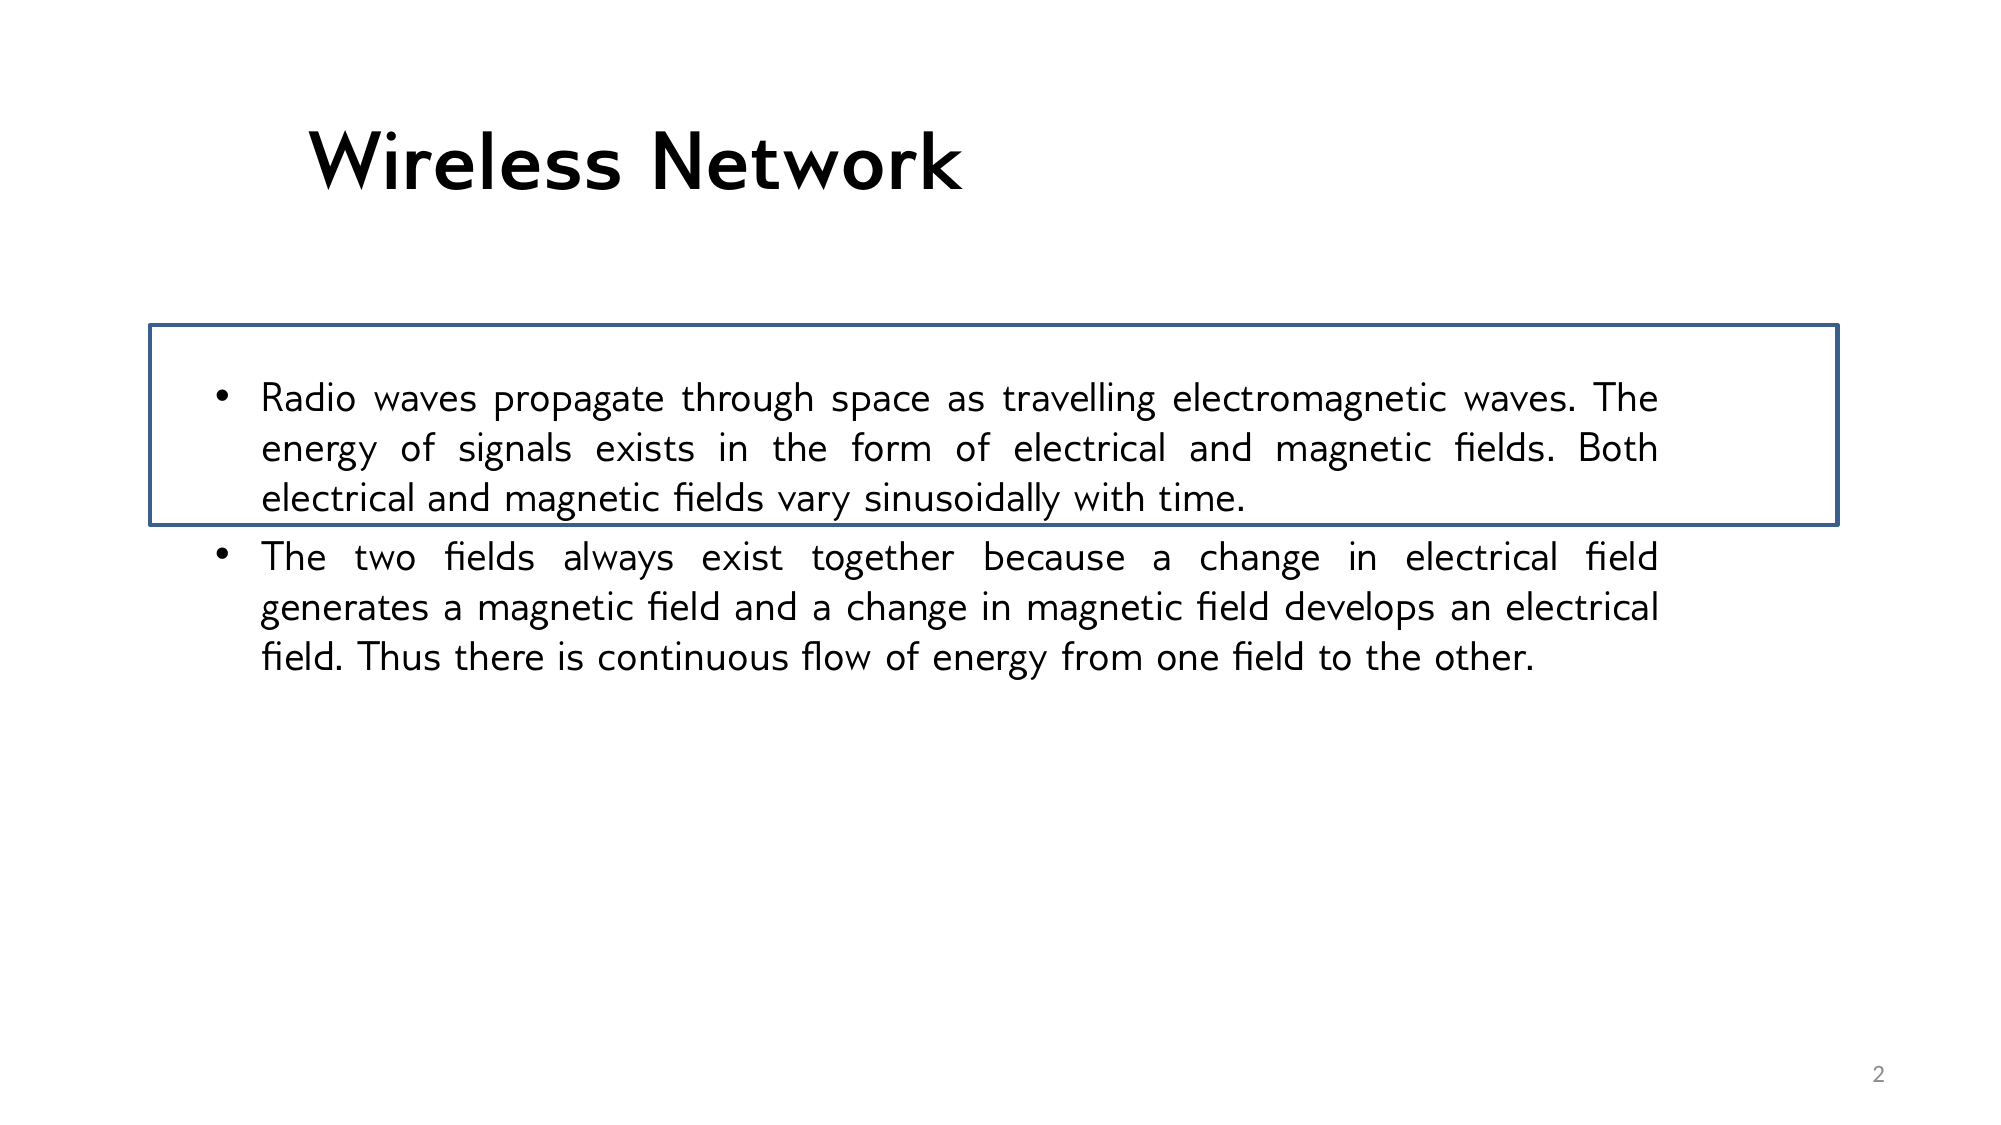

Wireless Network
# Wireless Network

Radio waves propagate through space as travelling electromagnetic waves. The energy of signals exists in the form of electrical and magnetic fields. Both electrical and magnetic fields vary sinusoidally with time.
The two fields always exist together because a change in electrical field generates a magnetic field and a change in magnetic field develops an electrical field. Thus there is continuous flow of energy from one field to the other.

2